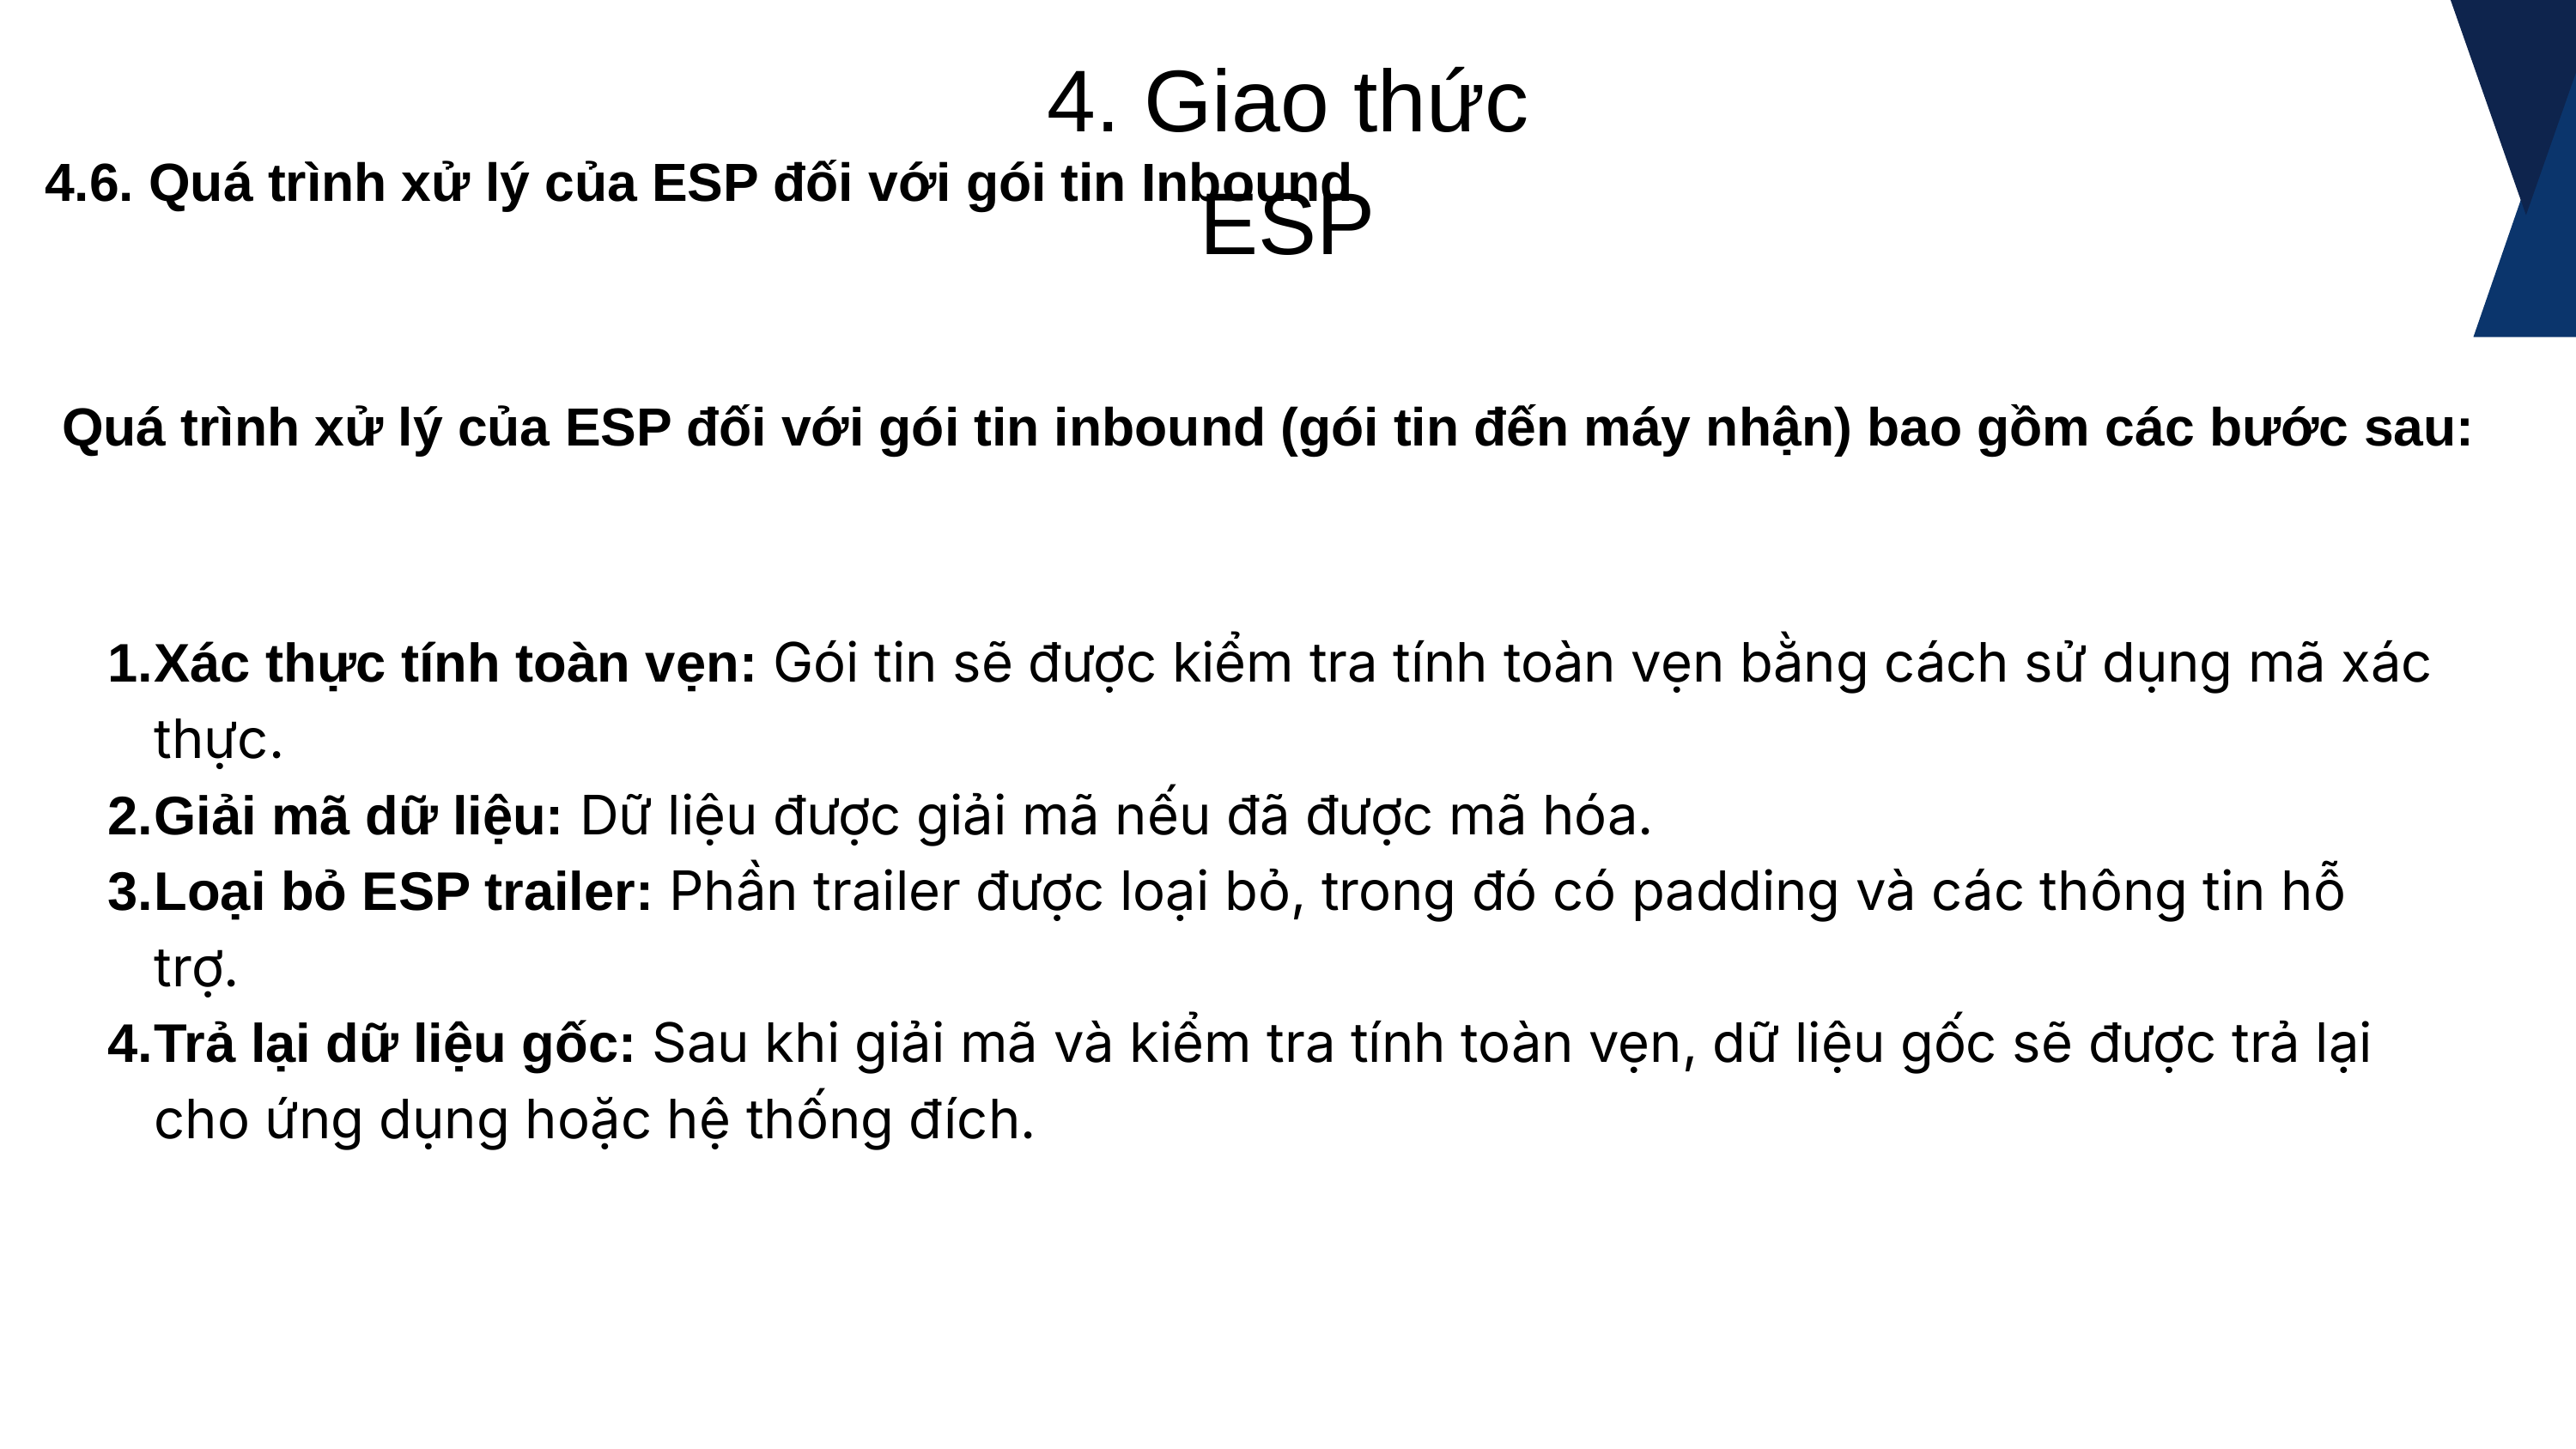

4. Giao thức ESP

4.6. Quá trình xử lý của ESP đối với gói tin Inbound

Quá trình xử lý của ESP đối với gói tin inbound (gói tin đến máy nhận) bao gồm các bước sau:
Xác thực tính toàn vẹn: Gói tin sẽ được kiểm tra tính toàn vẹn bằng cách sử dụng mã xác thực.
Giải mã dữ liệu: Dữ liệu được giải mã nếu đã được mã hóa.
Loại bỏ ESP trailer: Phần trailer được loại bỏ, trong đó có padding và các thông tin hỗ trợ.
Trả lại dữ liệu gốc: Sau khi giải mã và kiểm tra tính toàn vẹn, dữ liệu gốc sẽ được trả lại cho ứng dụng hoặc hệ thống đích.